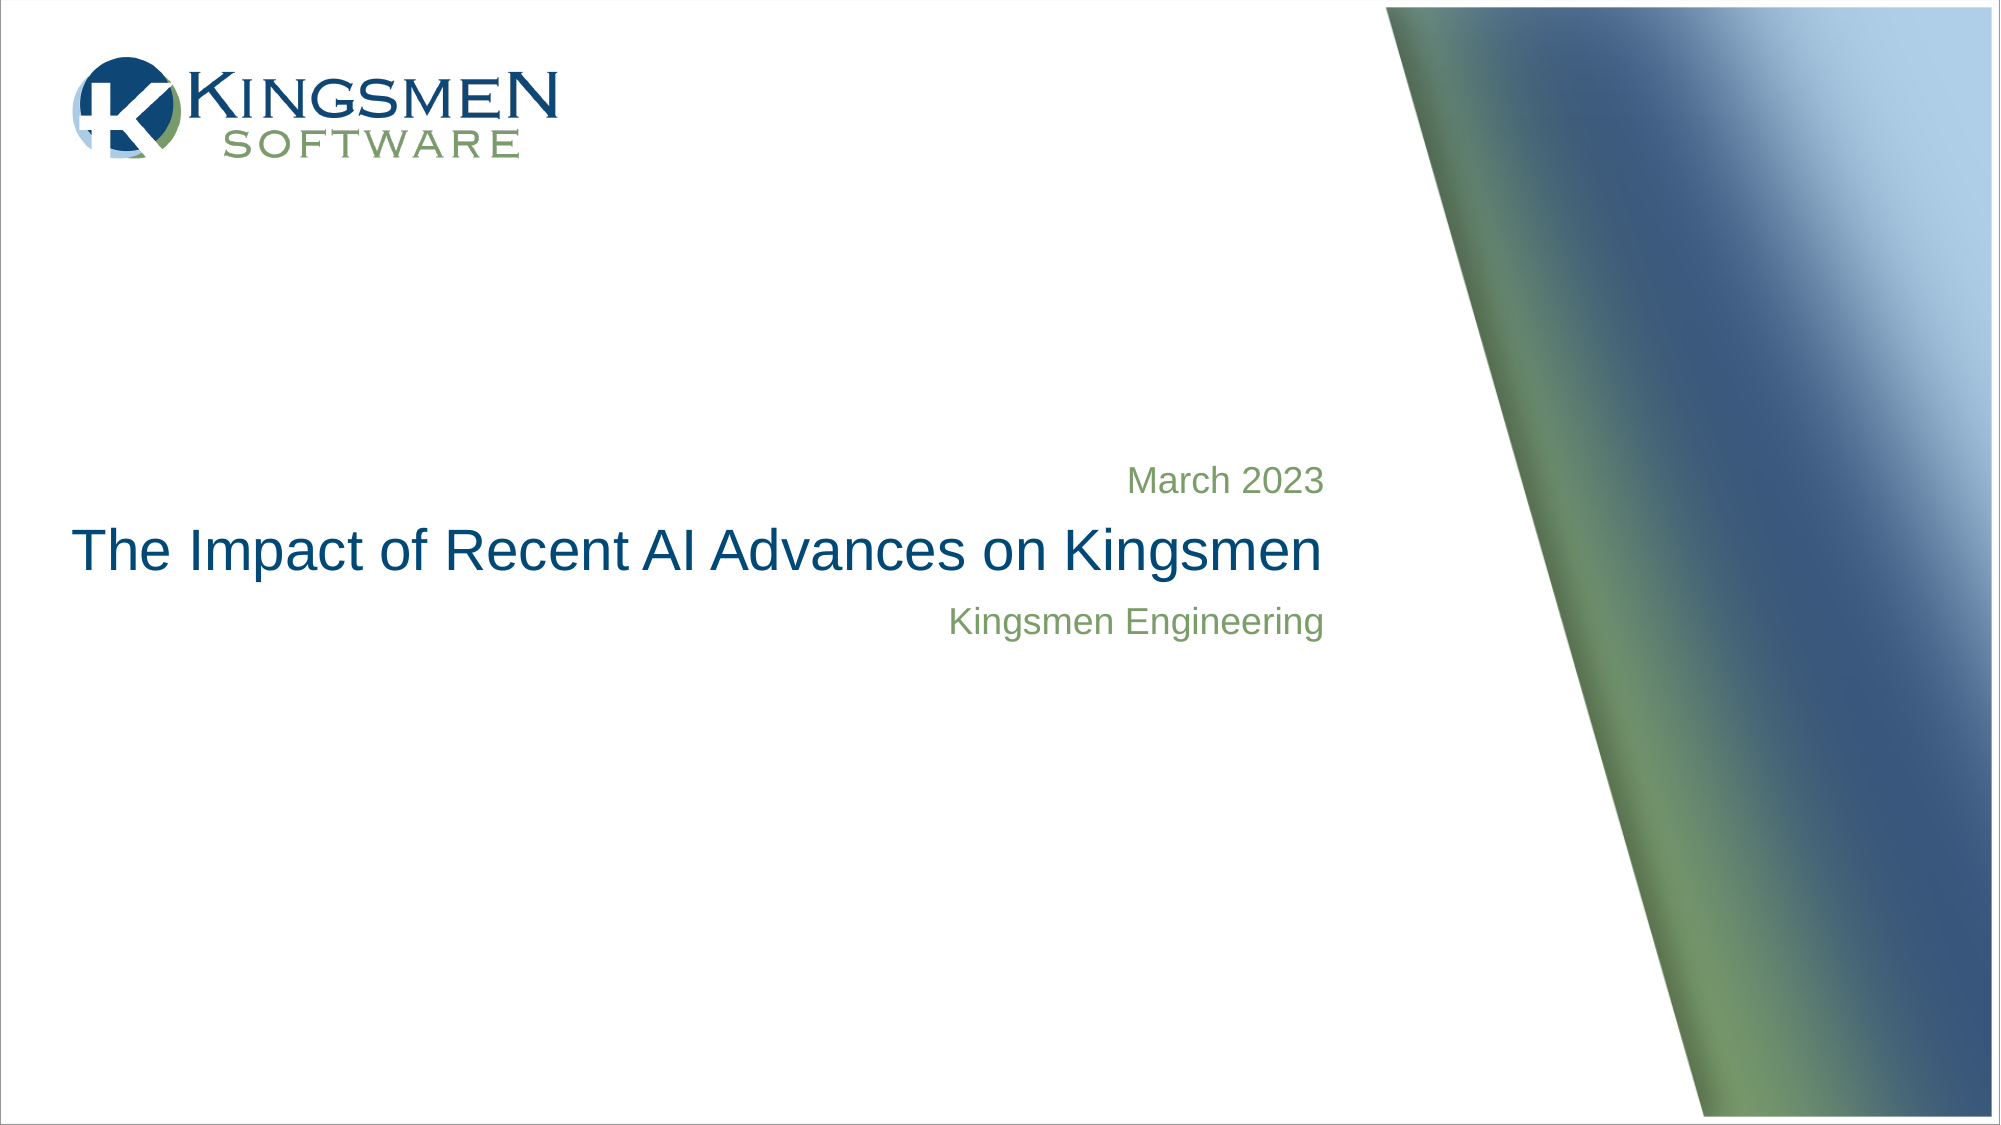

March 2023
# The Impact of Recent AI Advances on Kingsmen
Kingsmen Engineering